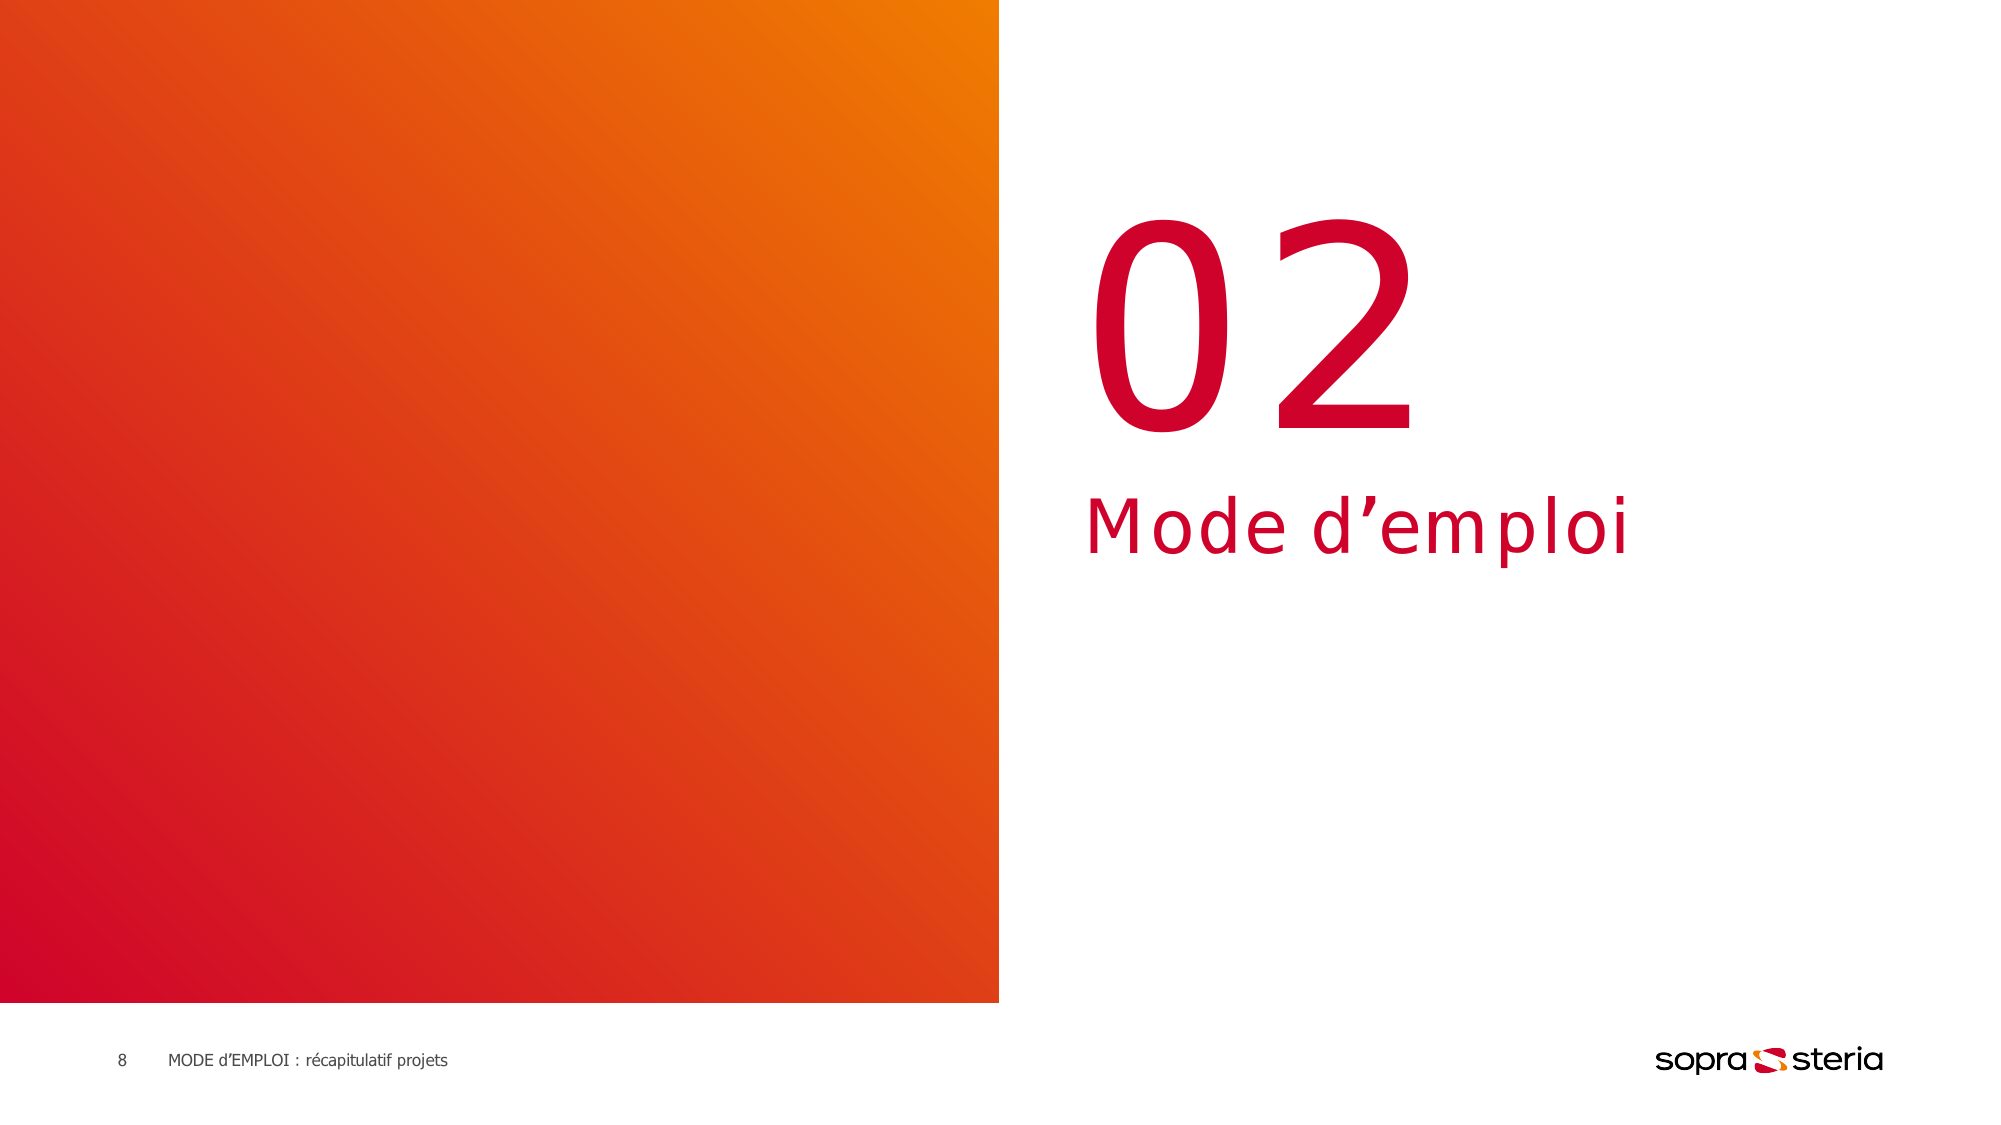

# 02
Mode d’emploi
8
MODE d’EMPLOI : récapitulatif projets